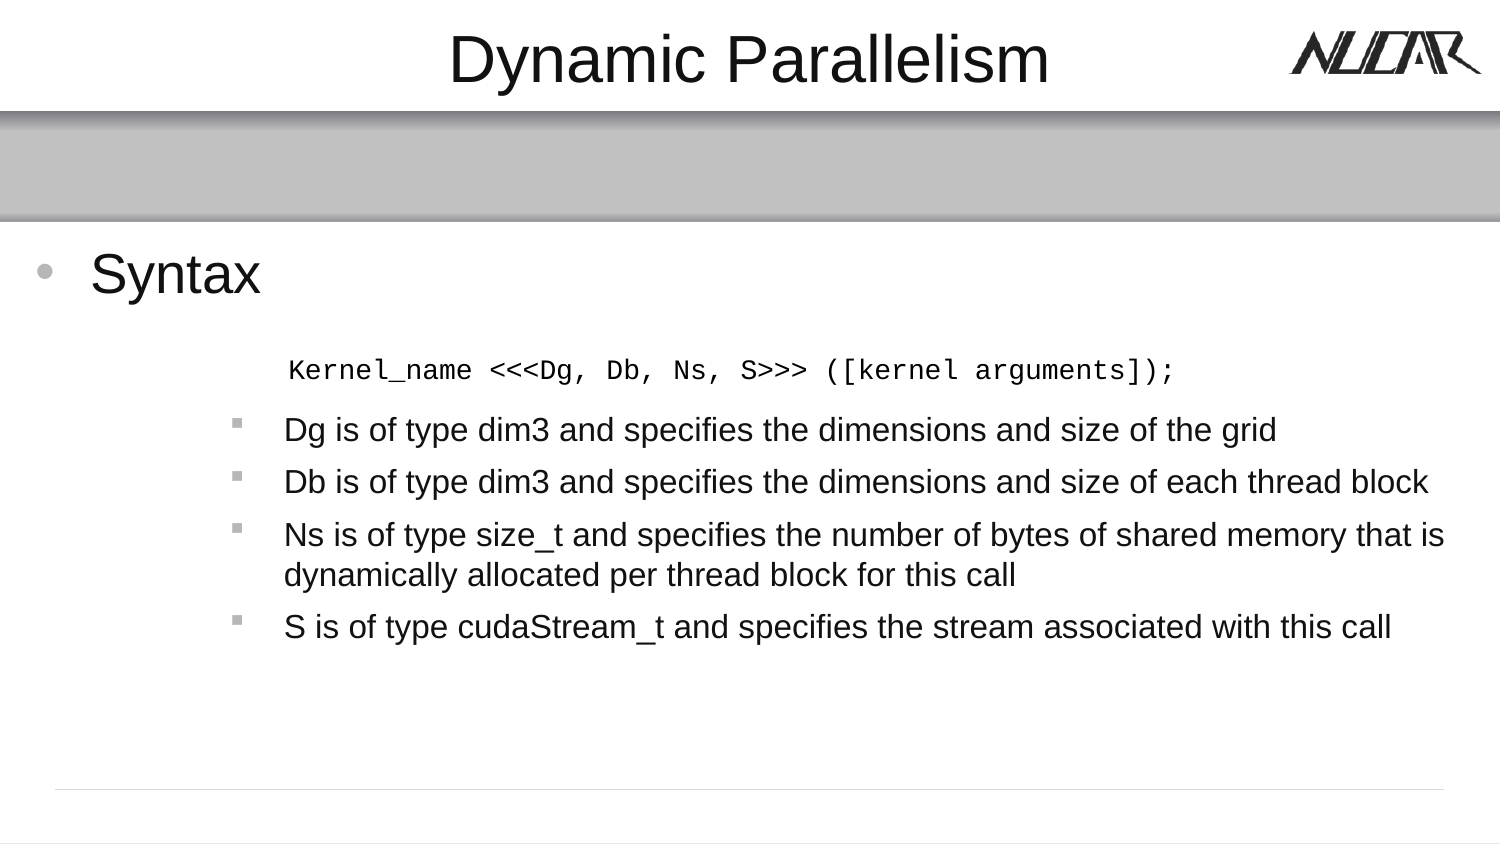

# Dynamic Parallelism
Syntax

Kernel_name <<<Dg, Db, Ns, S>>> ([kernel arguments]);
Dg is of type dim3 and specifies the dimensions and size of the grid
Db is of type dim3 and specifies the dimensions and size of each thread block
Ns is of type size_t and specifies the number of bytes of shared memory that is dynamically allocated per thread block for this call
S is of type cudaStream_t and specifies the stream associated with this call